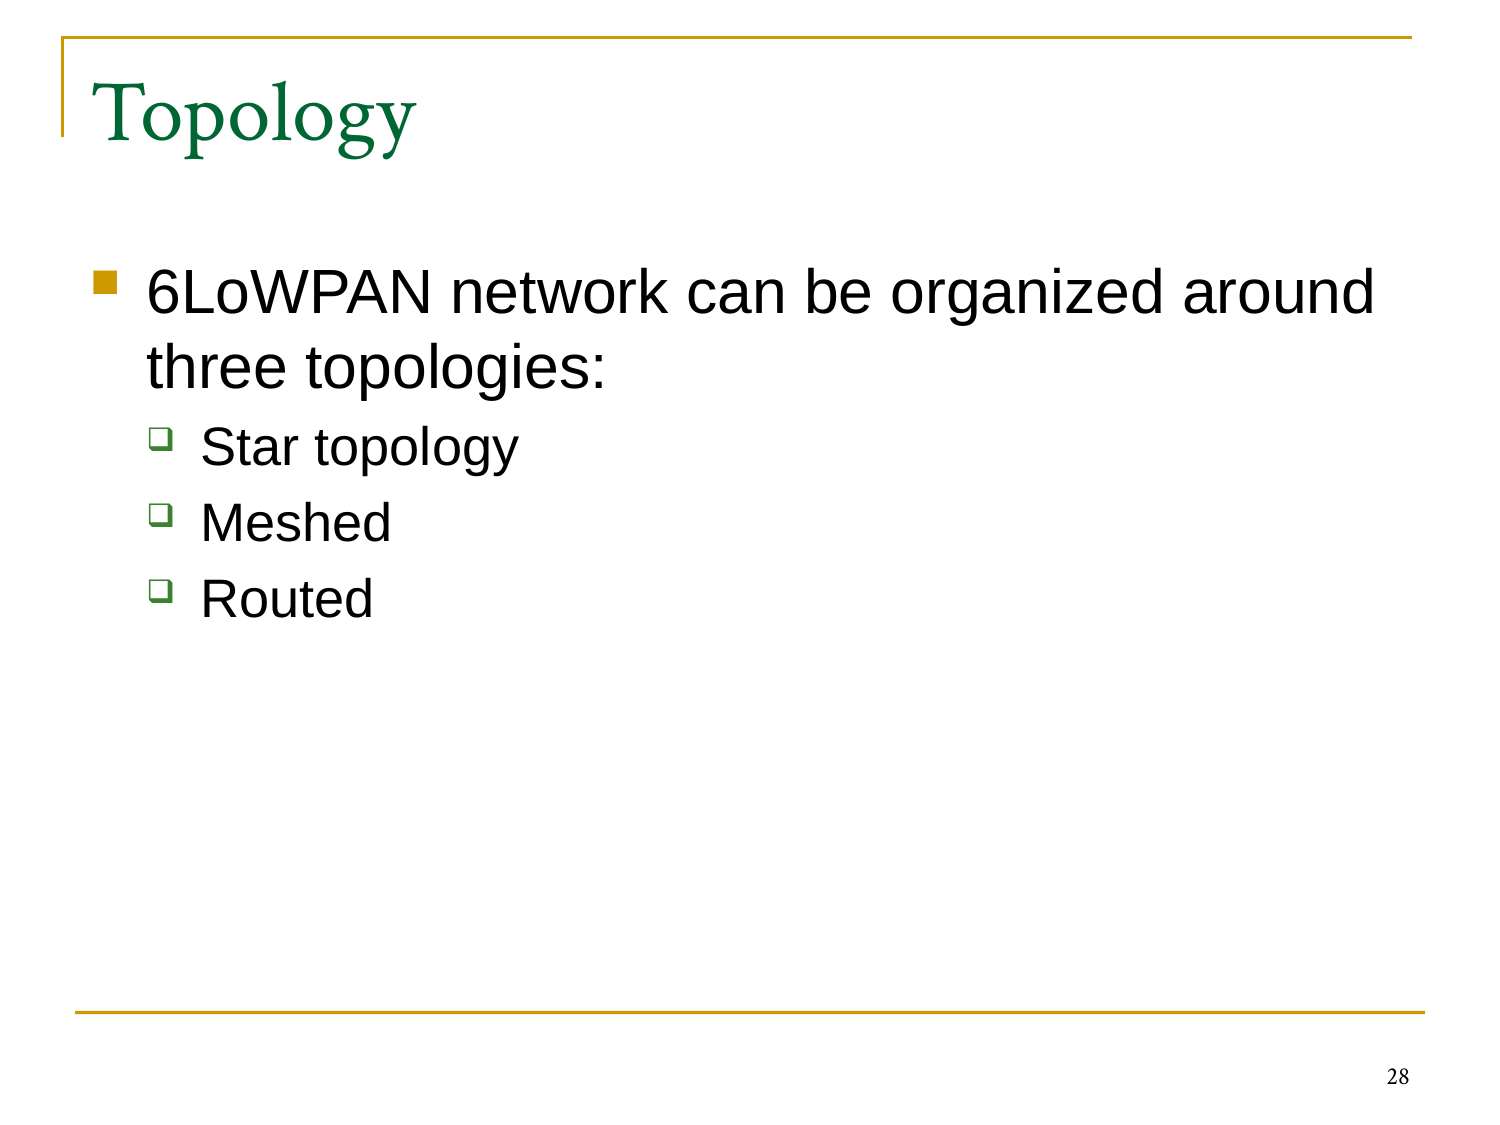

# Topology
6LoWPAN network can be organized around three topologies:
Star topology
Meshed
Routed
28